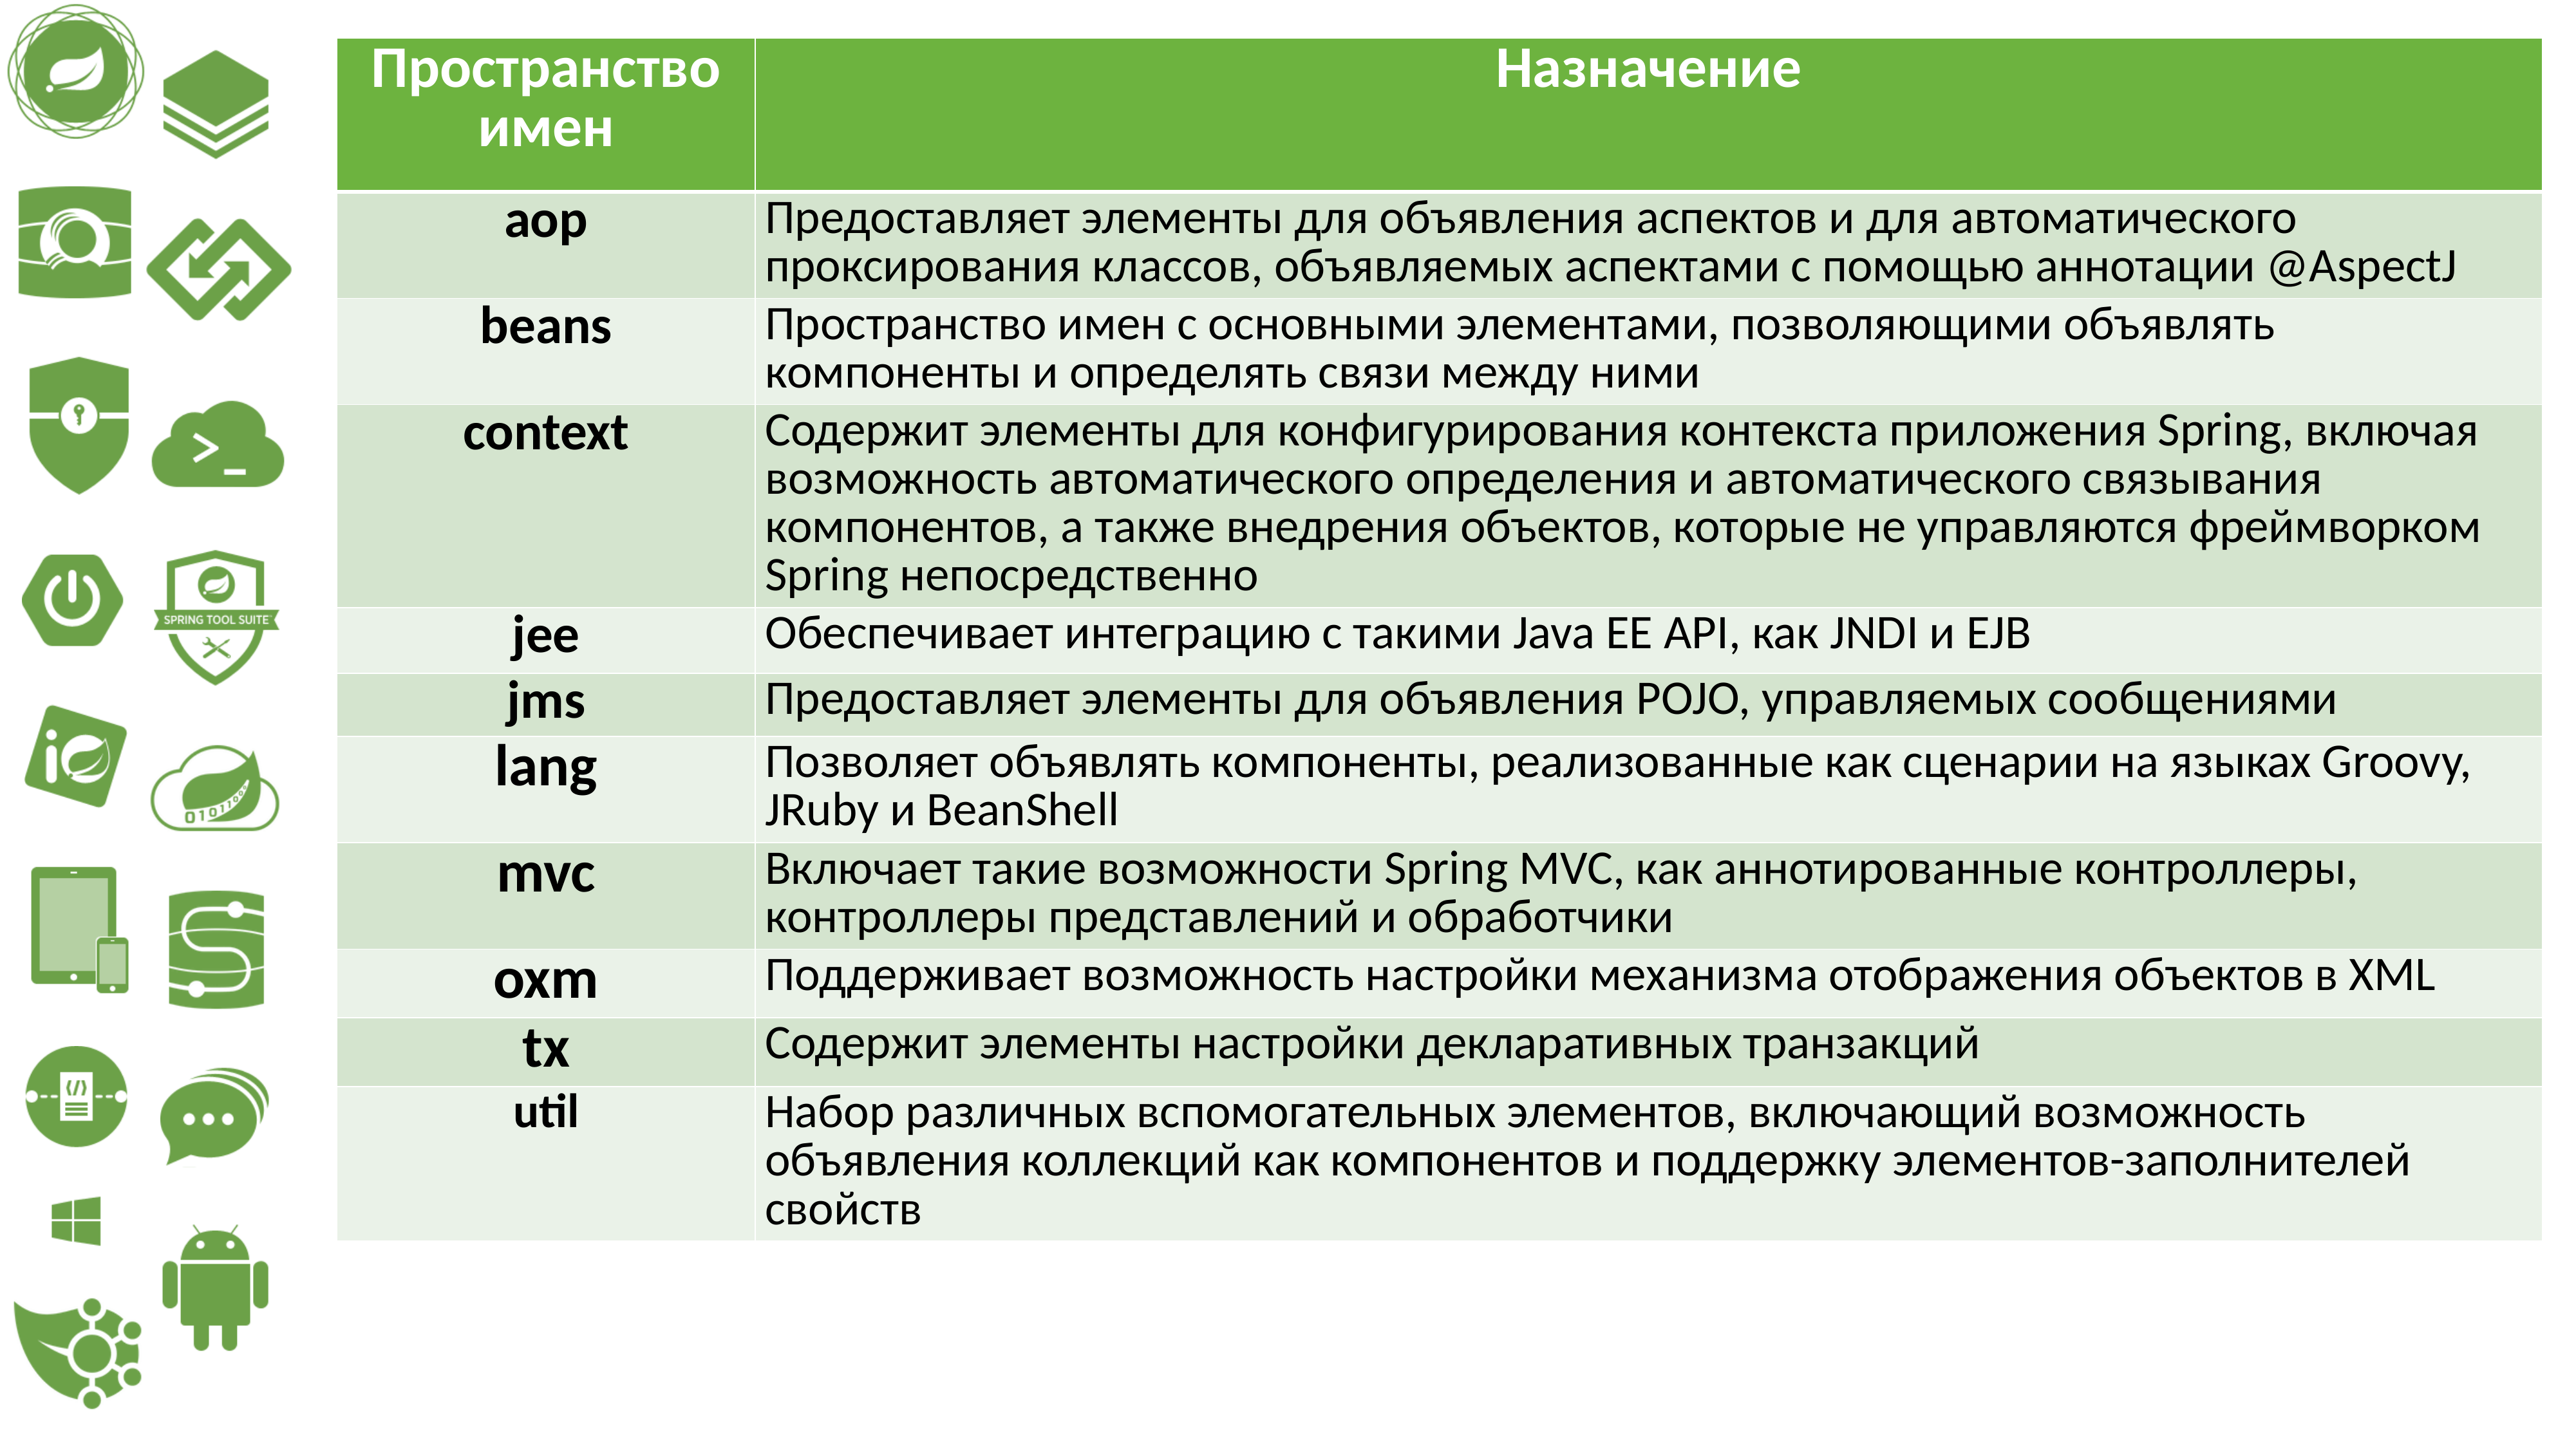

| Пространство имен | Назначение |
| --- | --- |
| aop | Предоставляет элементы для объявления аспектов и для автоматического проксирования классов, объявляемых аспектами с помощью аннотации @AspectJ |
| beans | Пространство имен с основными элементами, позволяющими объявлять компоненты и определять связи между ними |
| context | Содержит элементы для конфигурирования контекста приложения Spring, включая возможность автоматического определения и автоматического связывания компонентов, а также внедрения объектов, которые не управляются фреймворком Spring непосредственно |
| jee | Обеспечивает интеграцию с такими Java EE API, как JNDI и EJB |
| jms | Предоставляет элементы для объявления POJO, управляемых сообщениями |
| lang | Позволяет объявлять компоненты, реализованные как сценарии на языках Groovy, JRuby и BeanShell |
| mvc | Включает такие возможности Spring MVC, как аннотированные контроллеры, контроллеры представлений и обработчики |
| oxm | Поддерживает возможность настройки механизма отображения объектов в XML |
| tx | Содержит элементы настройки декларативных транзакций |
| util | Набор различных вспомогательных элементов, включающий возможность объявления коллекций как компонентов и поддержку элементов-заполнителей свойств |